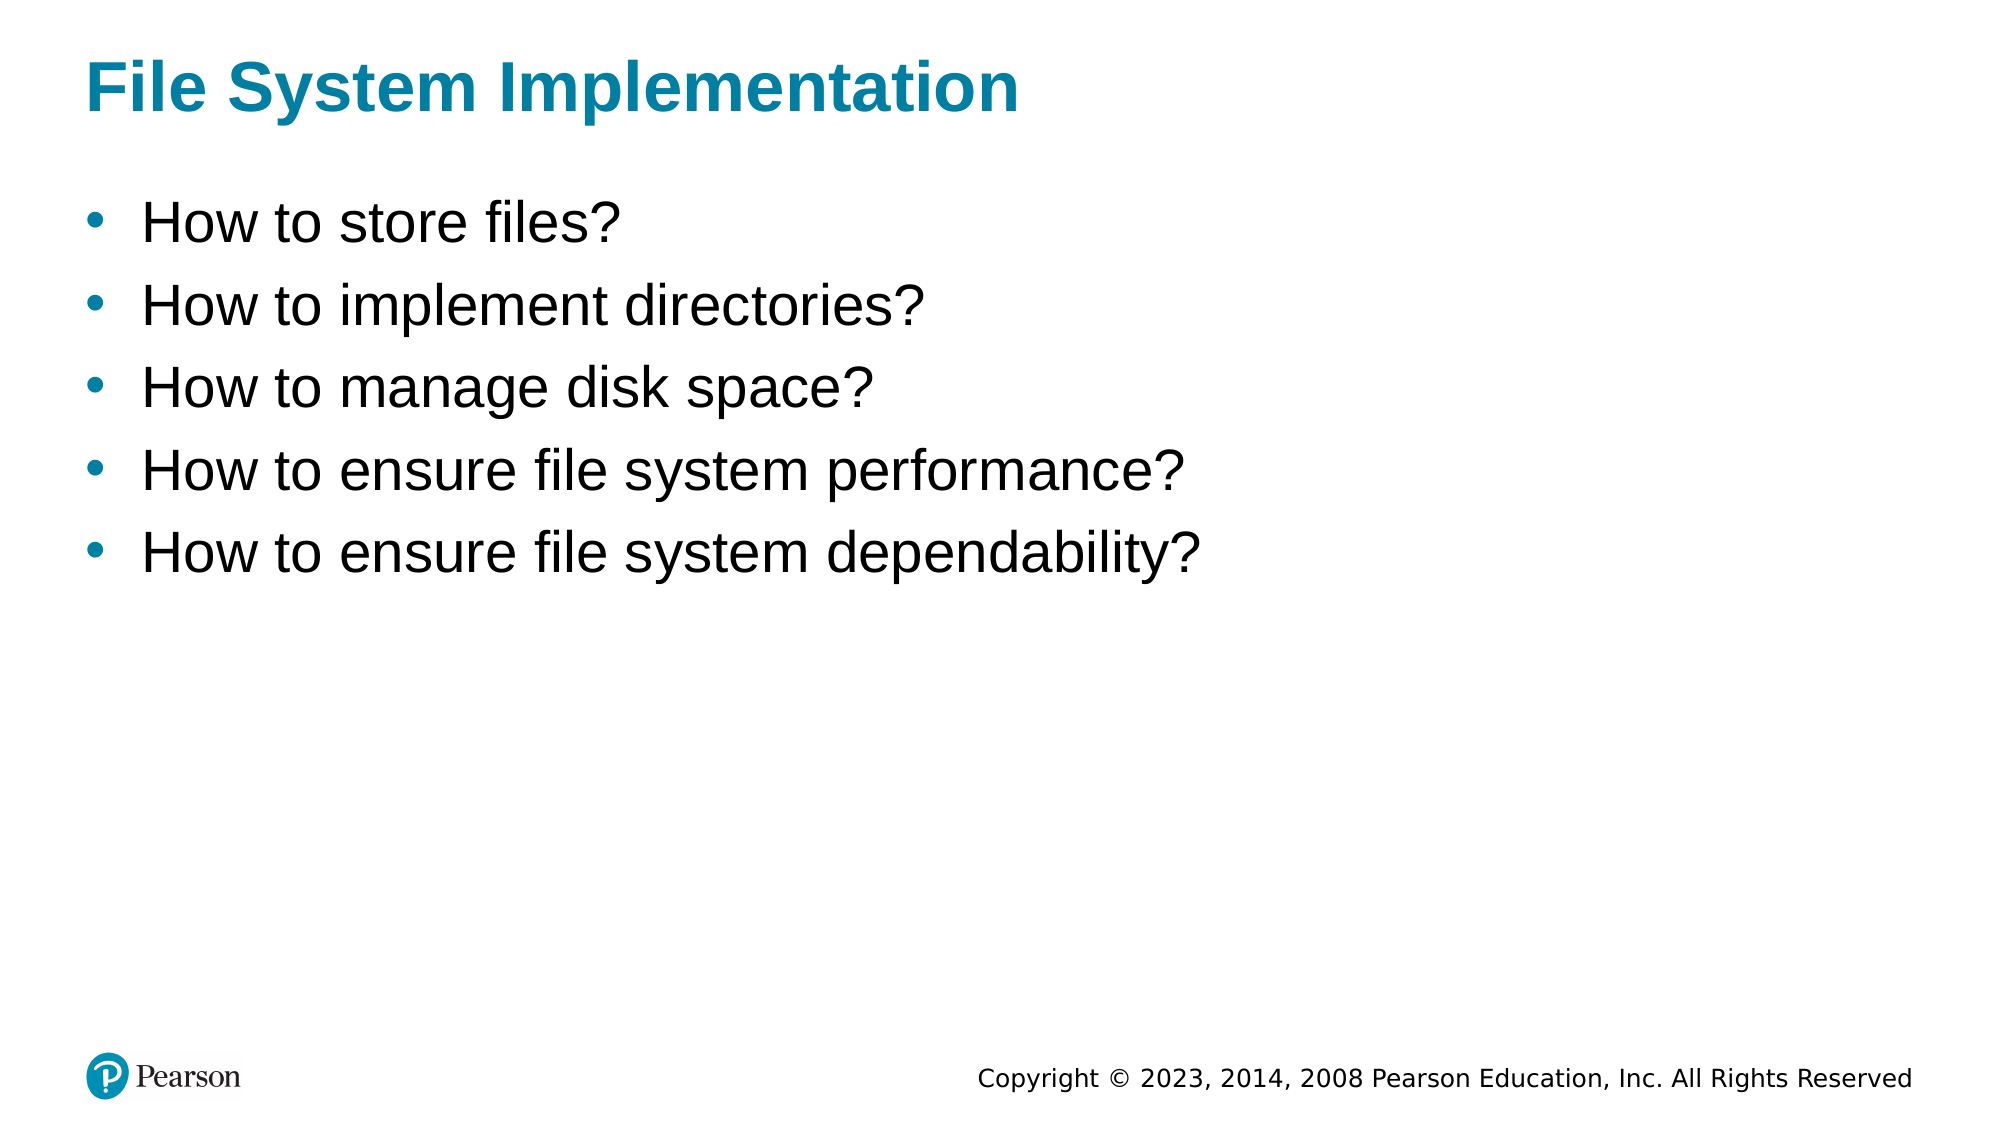

# File System Implementation
How to store files?
How to implement directories?
How to manage disk space?
How to ensure file system performance?
How to ensure file system dependability?